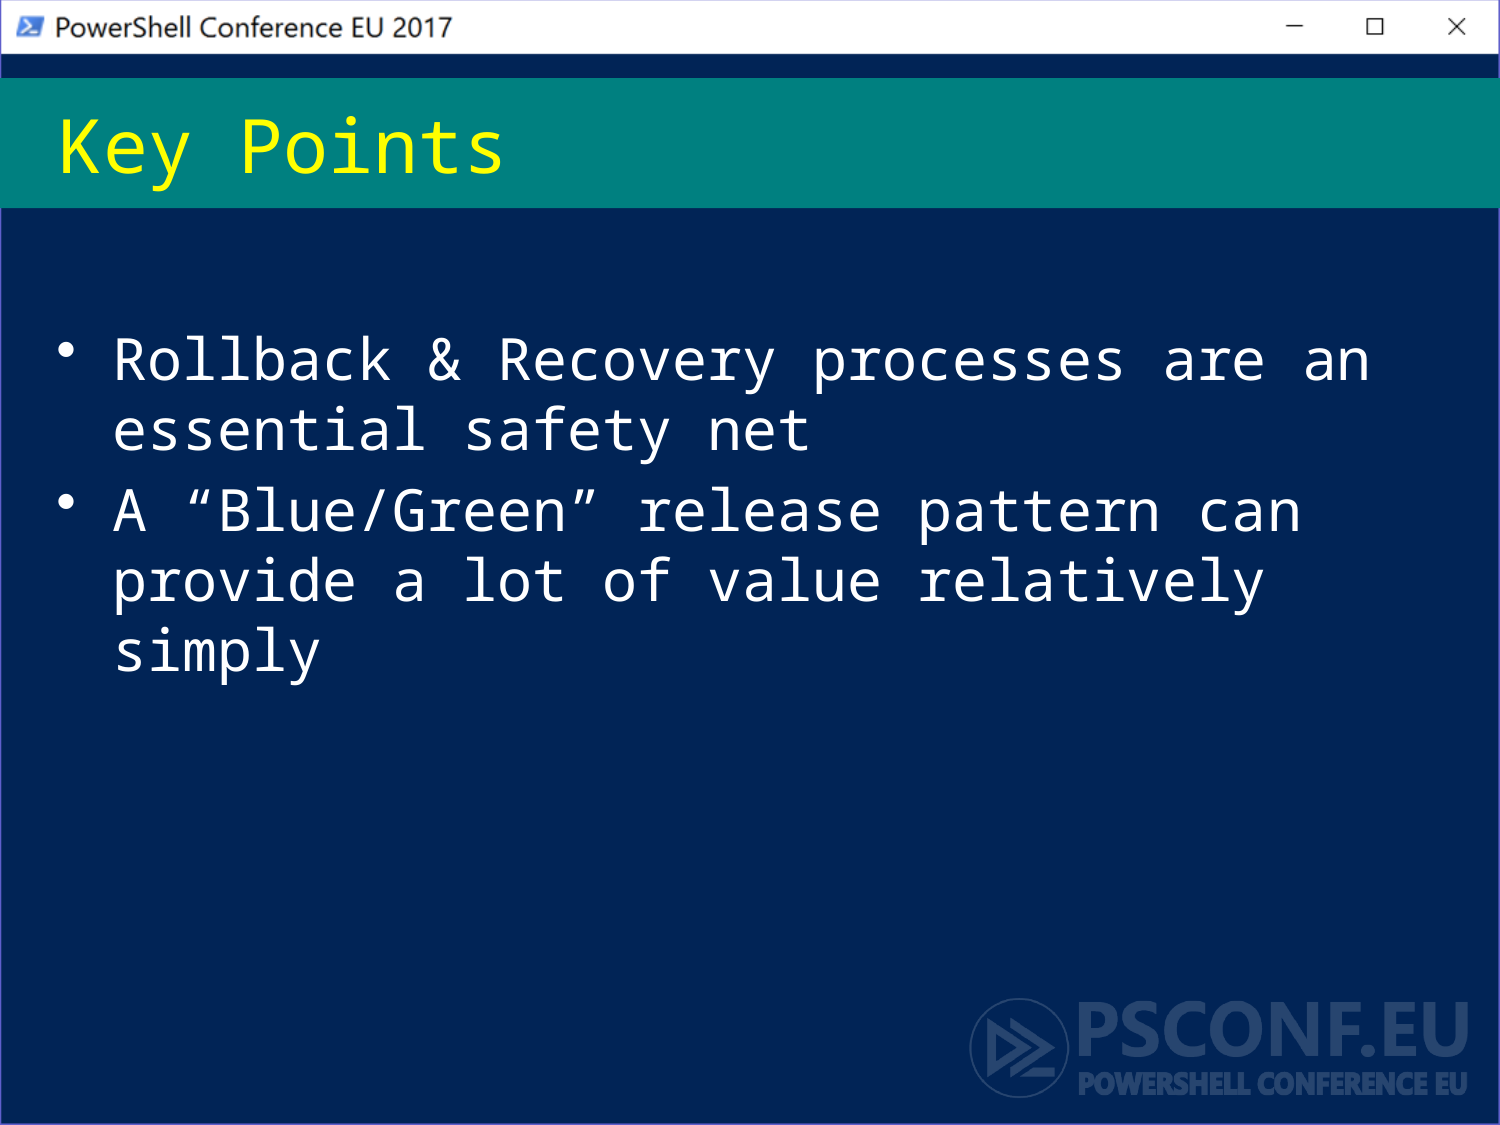

# Key Points
Rollback & Recovery processes are an essential safety net
A “Blue/Green” release pattern can provide a lot of value relatively simply